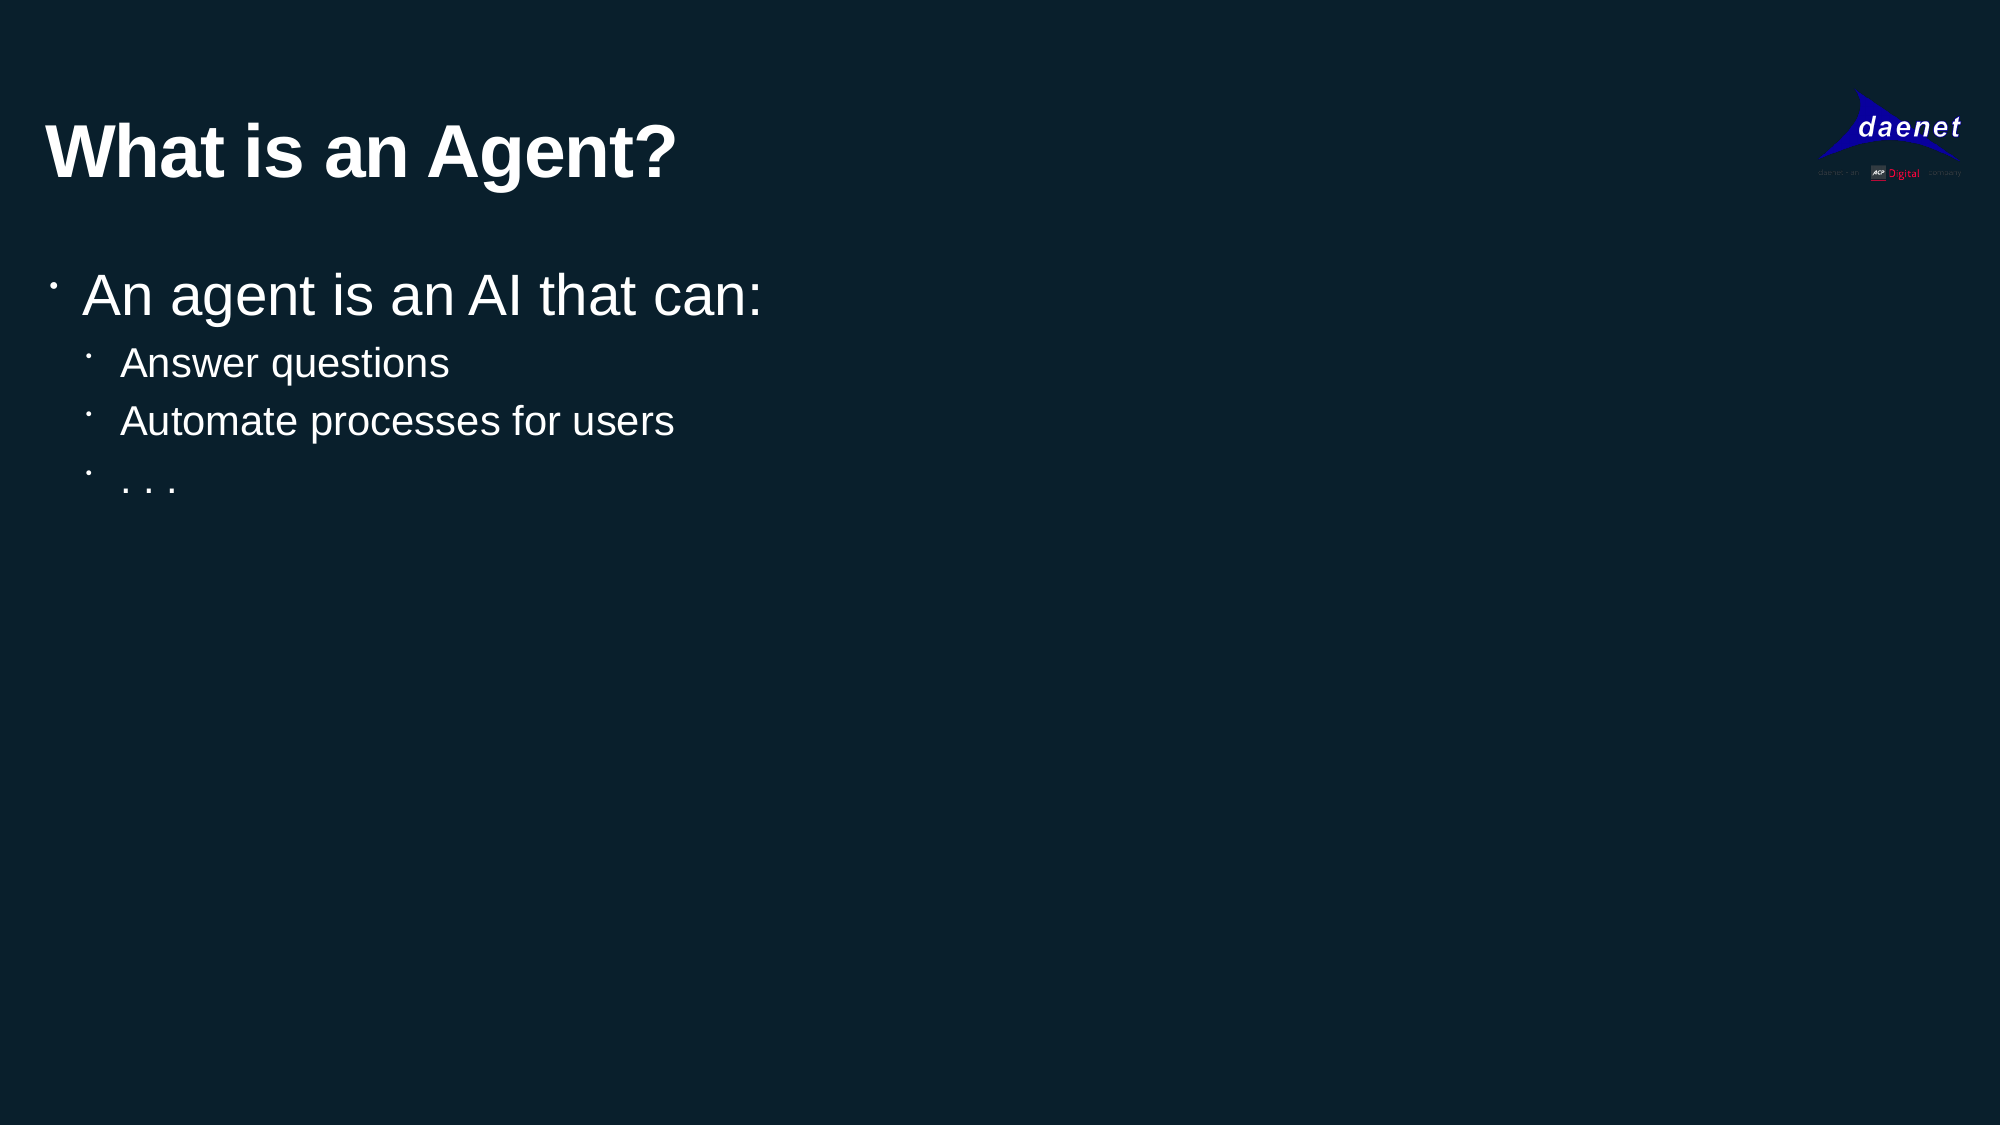

# What is an Agent?
An agent is an AI that can:
Answer questions
Automate processes for users
. . .